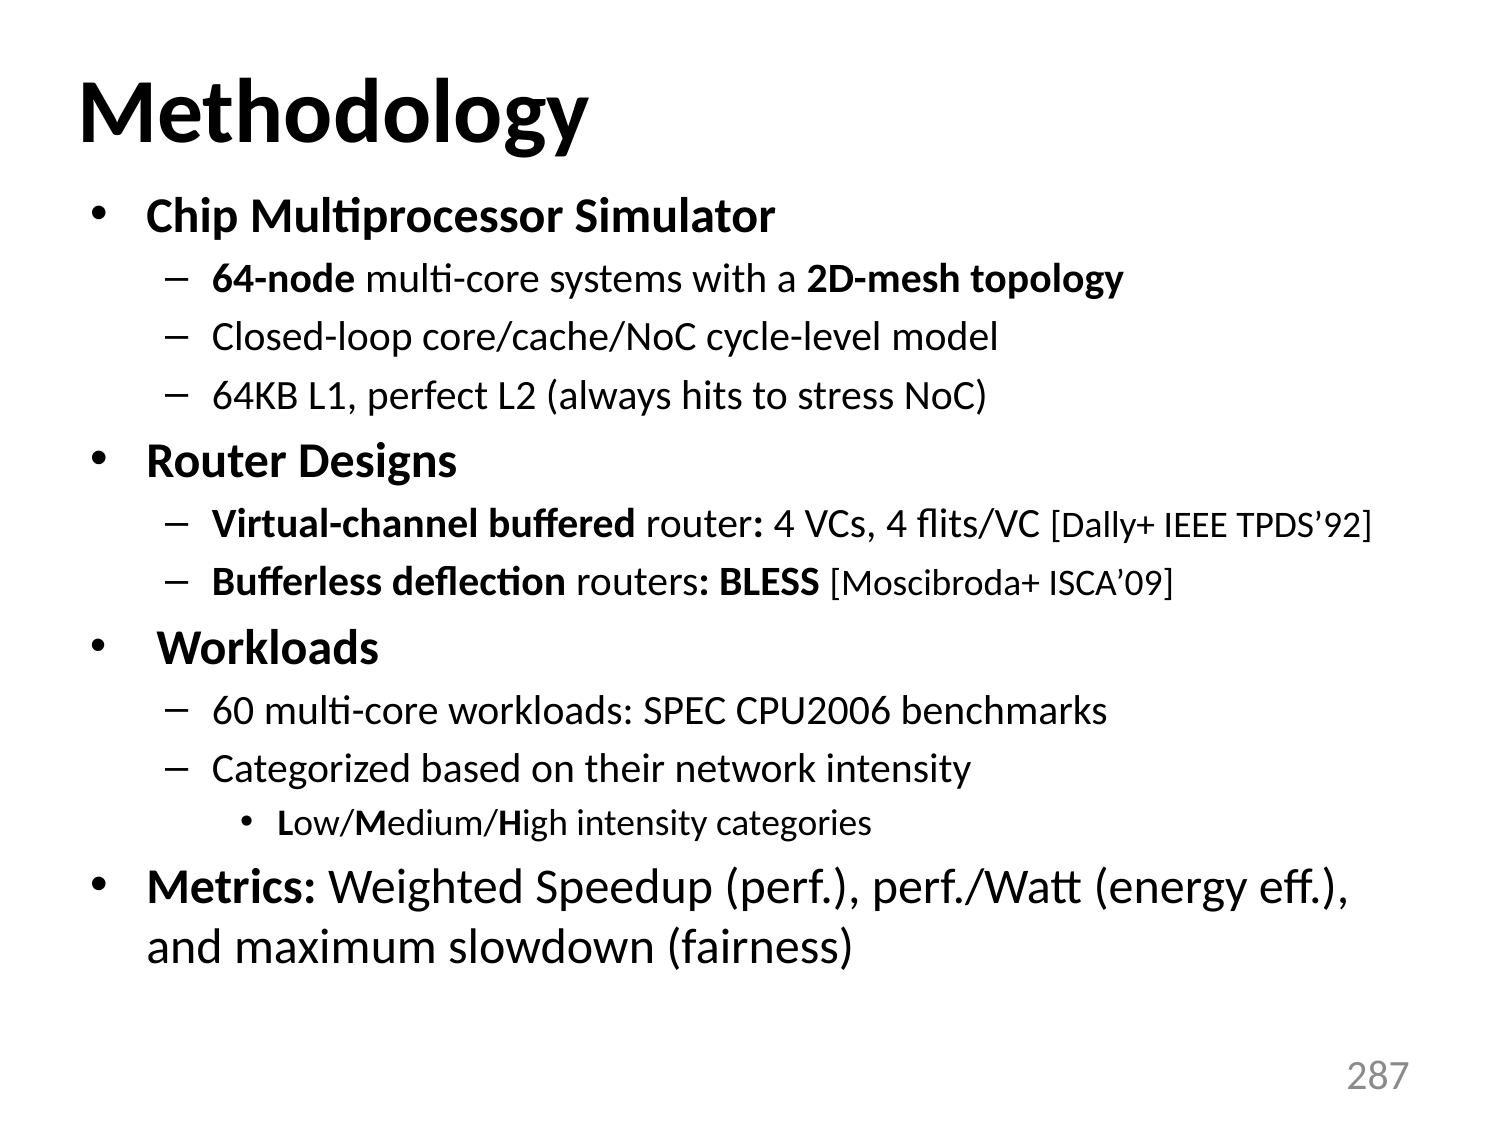

# Methodology
Chip Multiprocessor Simulator
64-node multi-core systems with a 2D-mesh topology
Closed-loop core/cache/NoC cycle-level model
64KB L1, perfect L2 (always hits to stress NoC)
Router Designs
Virtual-channel buffered router: 4 VCs, 4 flits/VC [Dally+ IEEE TPDS’92]
Bufferless deflection routers: BLESS [Moscibroda+ ISCA’09]
 Workloads
60 multi-core workloads: SPEC CPU2006 benchmarks
Categorized based on their network intensity
Low/Medium/High intensity categories
Metrics: Weighted Speedup (perf.), perf./Watt (energy eff.),
and maximum slowdown (fairness)

287